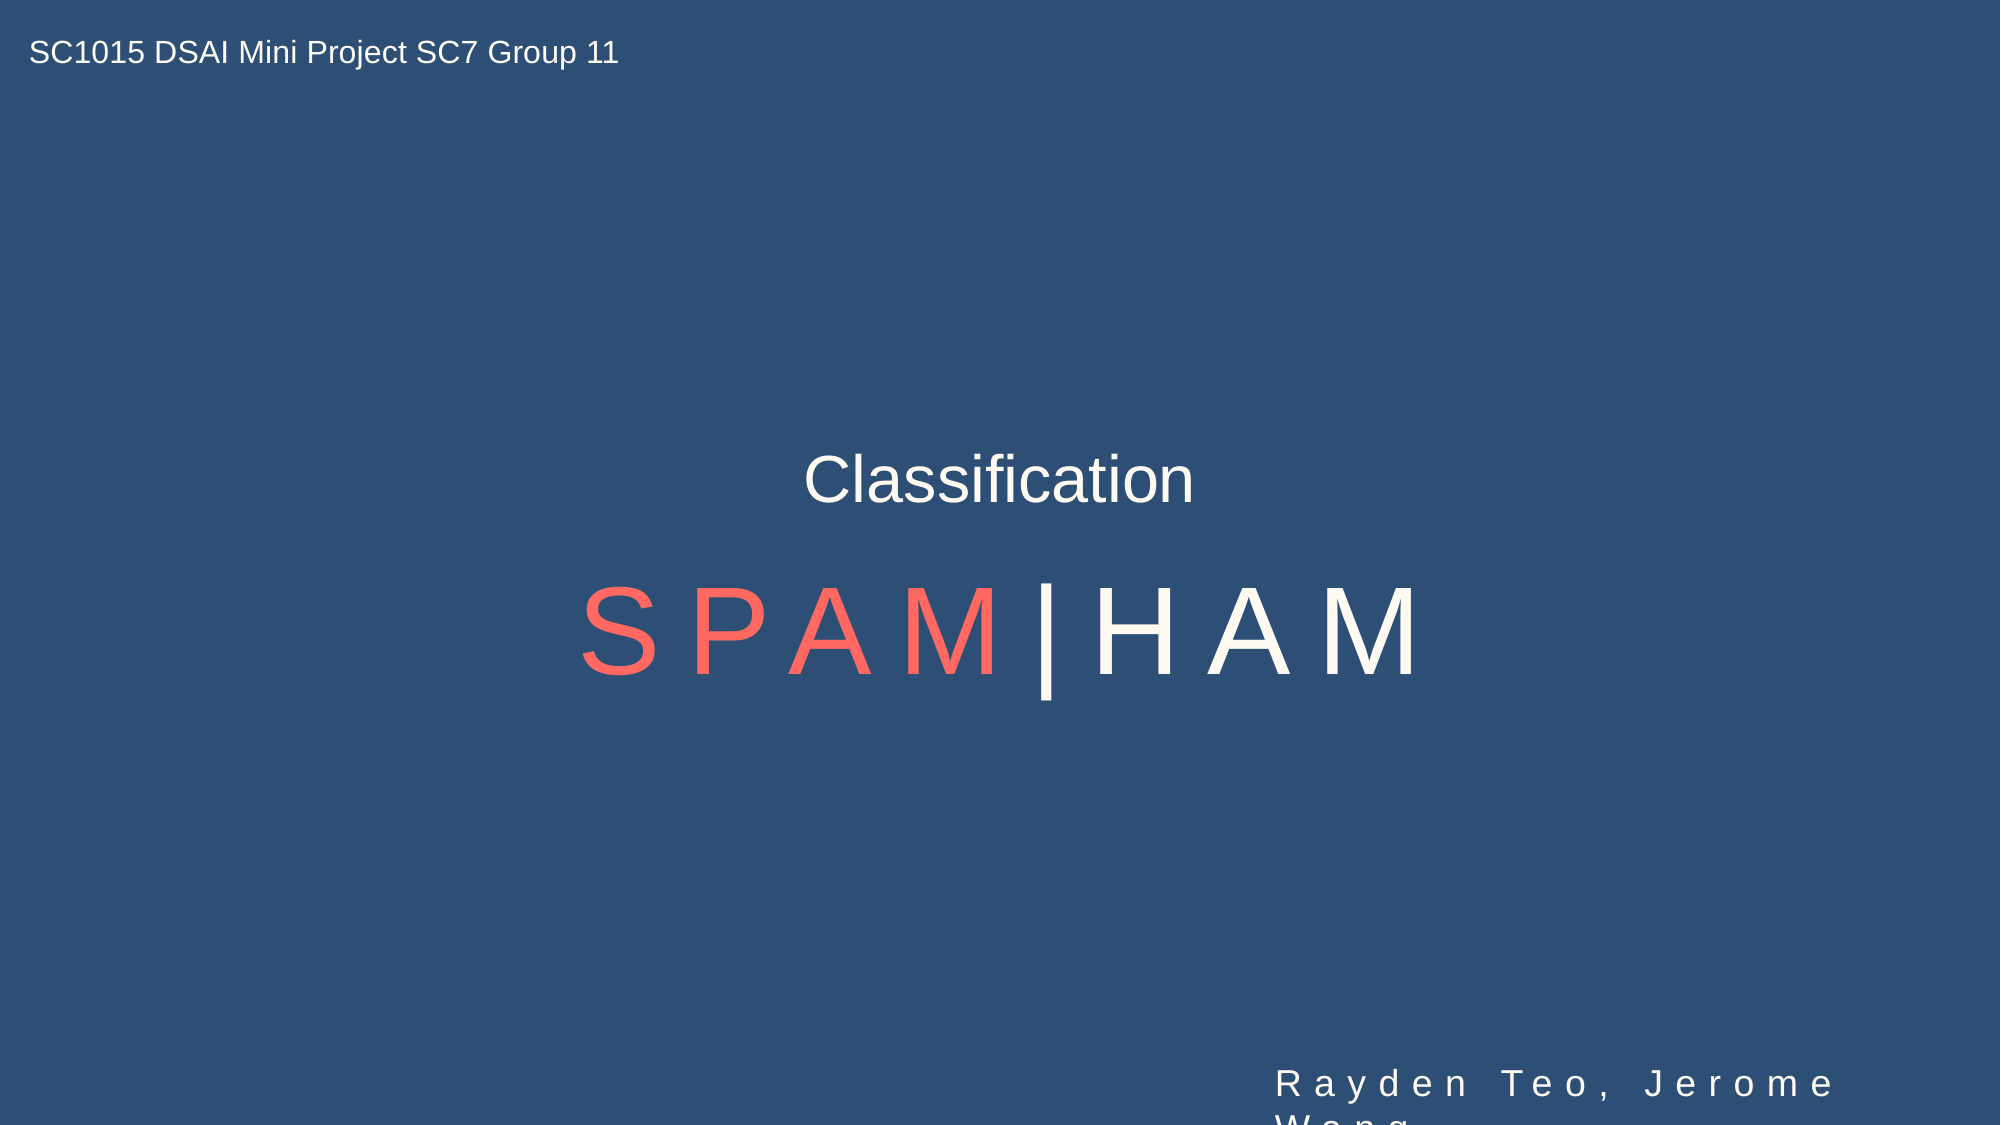

SC1015 DSAI Mini Project SC7 Group 11
# SPAM|HAM
Classification
Rayden Teo, Jerome Wang